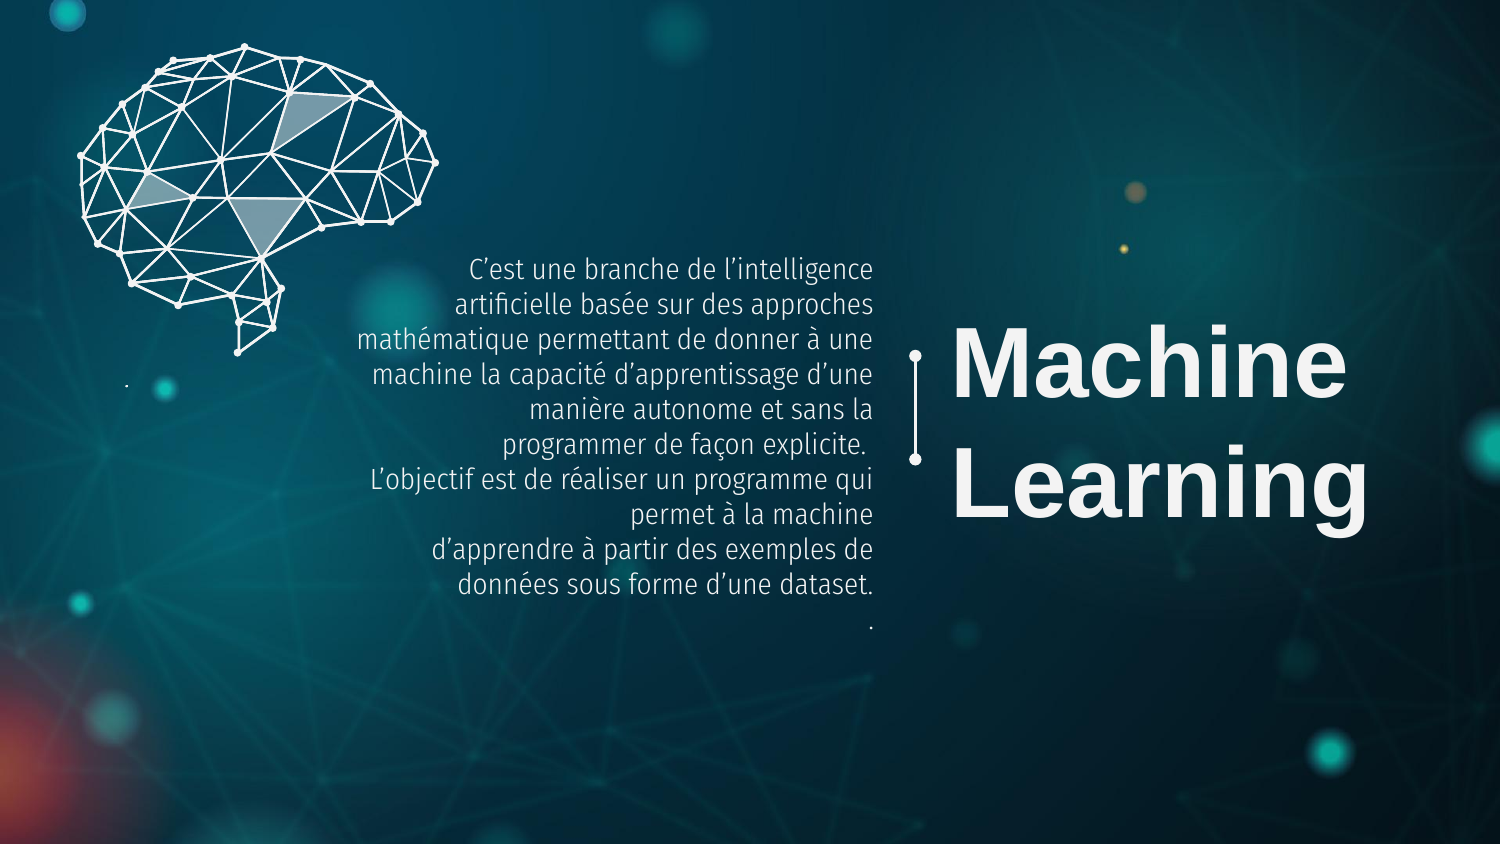

# Machine Learning
C’est une branche de l’intelligence artificielle basée sur des approches mathématique permettant de donner à une machine la capacité d’apprentissage d’une manière autonome et sans la
programmer de façon explicite.
L’objectif est de réaliser un programme qui permet à la machine
d’apprendre à partir des exemples de données sous forme d’une dataset.
.